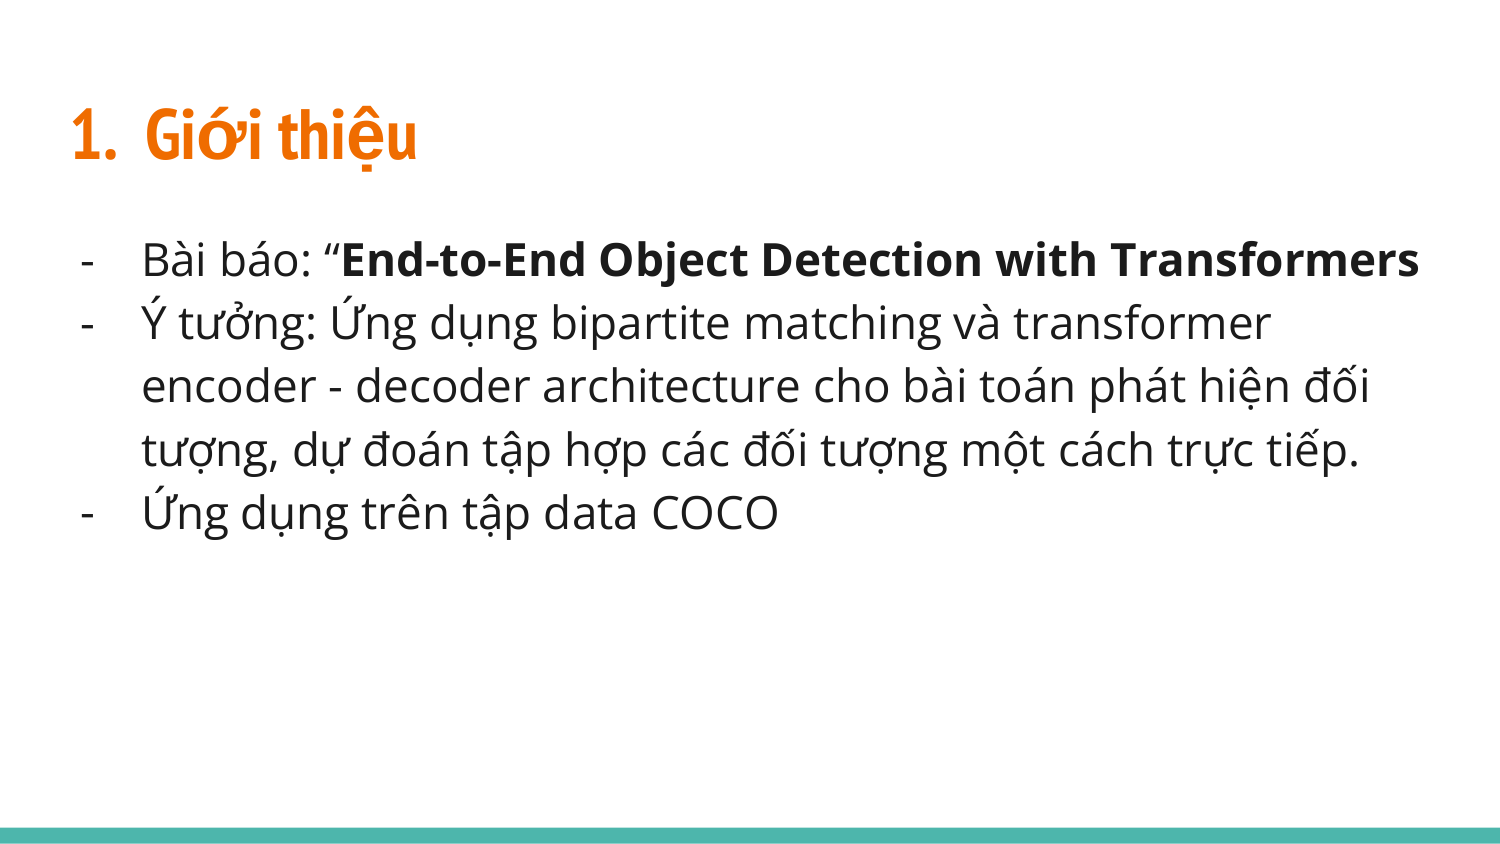

# Giới thiệu
Bài báo: “End-to-End Object Detection with Transformers
Ý tưởng: Ứng dụng bipartite matching và transformer encoder - decoder architecture cho bài toán phát hiện đối tượng, dự đoán tập hợp các đối tượng một cách trực tiếp.
Ứng dụng trên tập data COCO